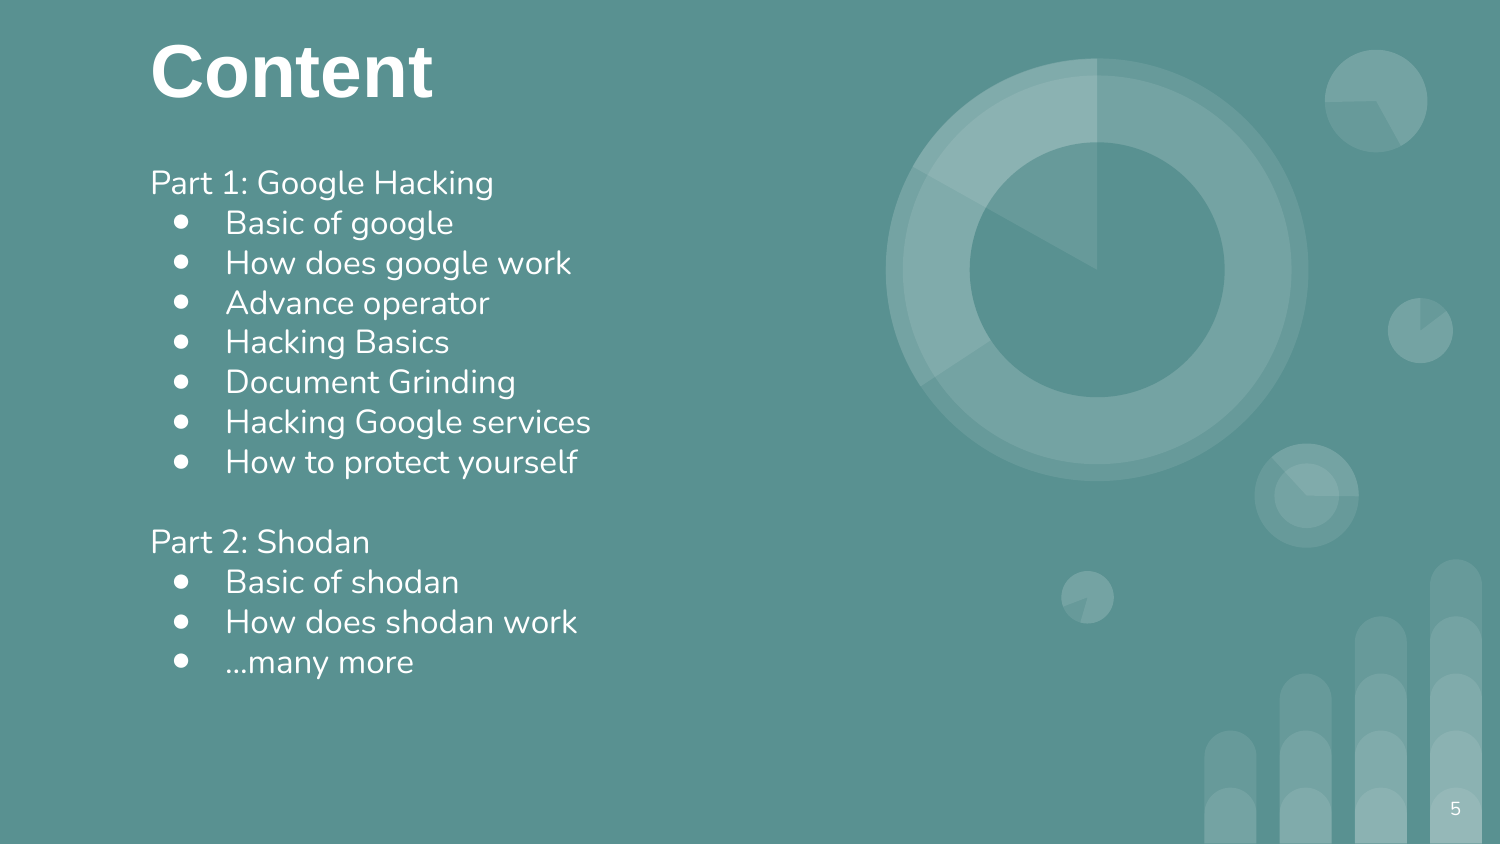

# Content
Part 1: Google Hacking
Basic of google
How does google work
Advance operator
Hacking Basics
Document Grinding
Hacking Google services
How to protect yourself

Part 2: Shodan
Basic of shodan
How does shodan work
...many more
5